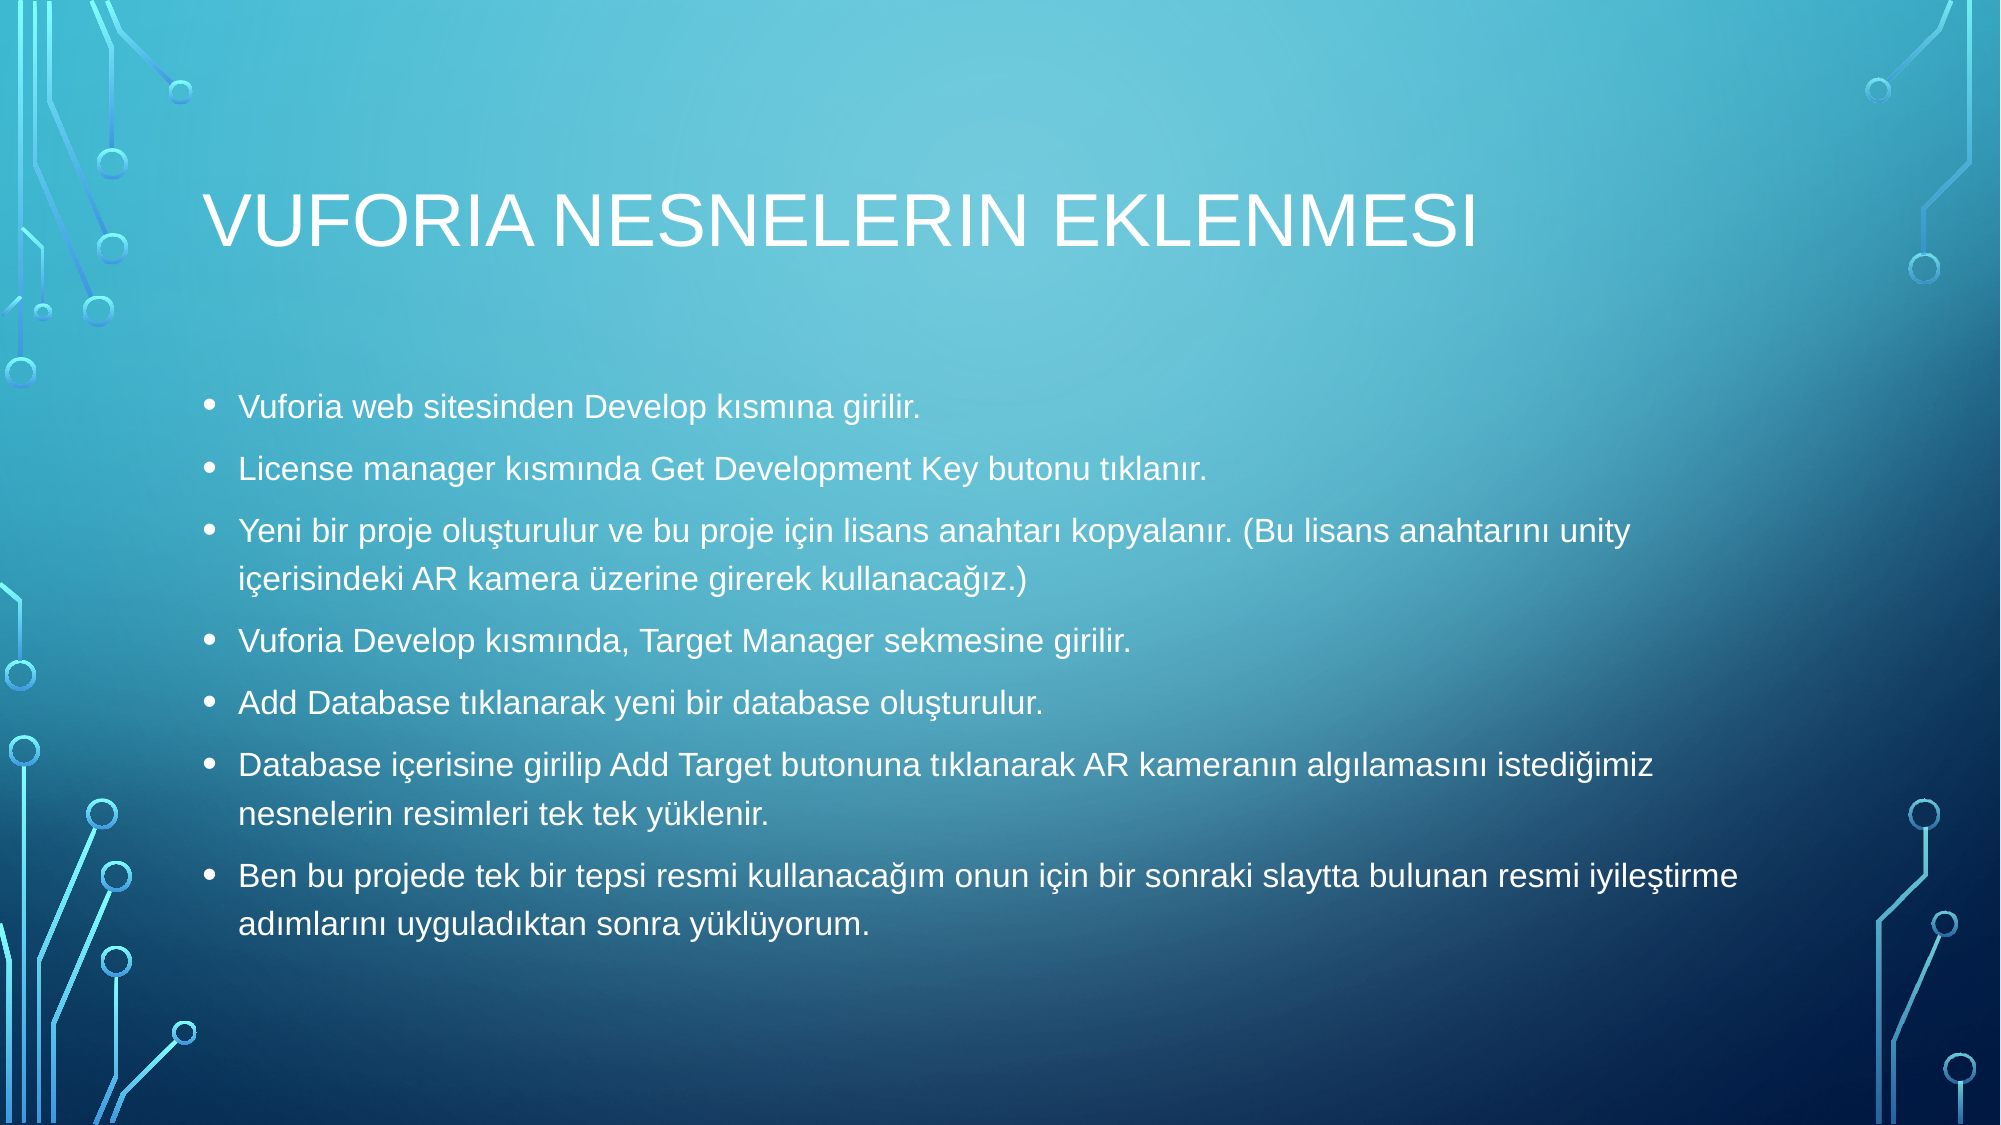

# Vuforıa Nesnelerın Eklenmesı
Vuforia web sitesinden Develop kısmına girilir.
License manager kısmında Get Development Key butonu tıklanır.
Yeni bir proje oluşturulur ve bu proje için lisans anahtarı kopyalanır. (Bu lisans anahtarını unity içerisindeki AR kamera üzerine girerek kullanacağız.)
Vuforia Develop kısmında, Target Manager sekmesine girilir.
Add Database tıklanarak yeni bir database oluşturulur.
Database içerisine girilip Add Target butonuna tıklanarak AR kameranın algılamasını istediğimiz nesnelerin resimleri tek tek yüklenir.
Ben bu projede tek bir tepsi resmi kullanacağım onun için bir sonraki slaytta bulunan resmi iyileştirme adımlarını uyguladıktan sonra yüklüyorum.